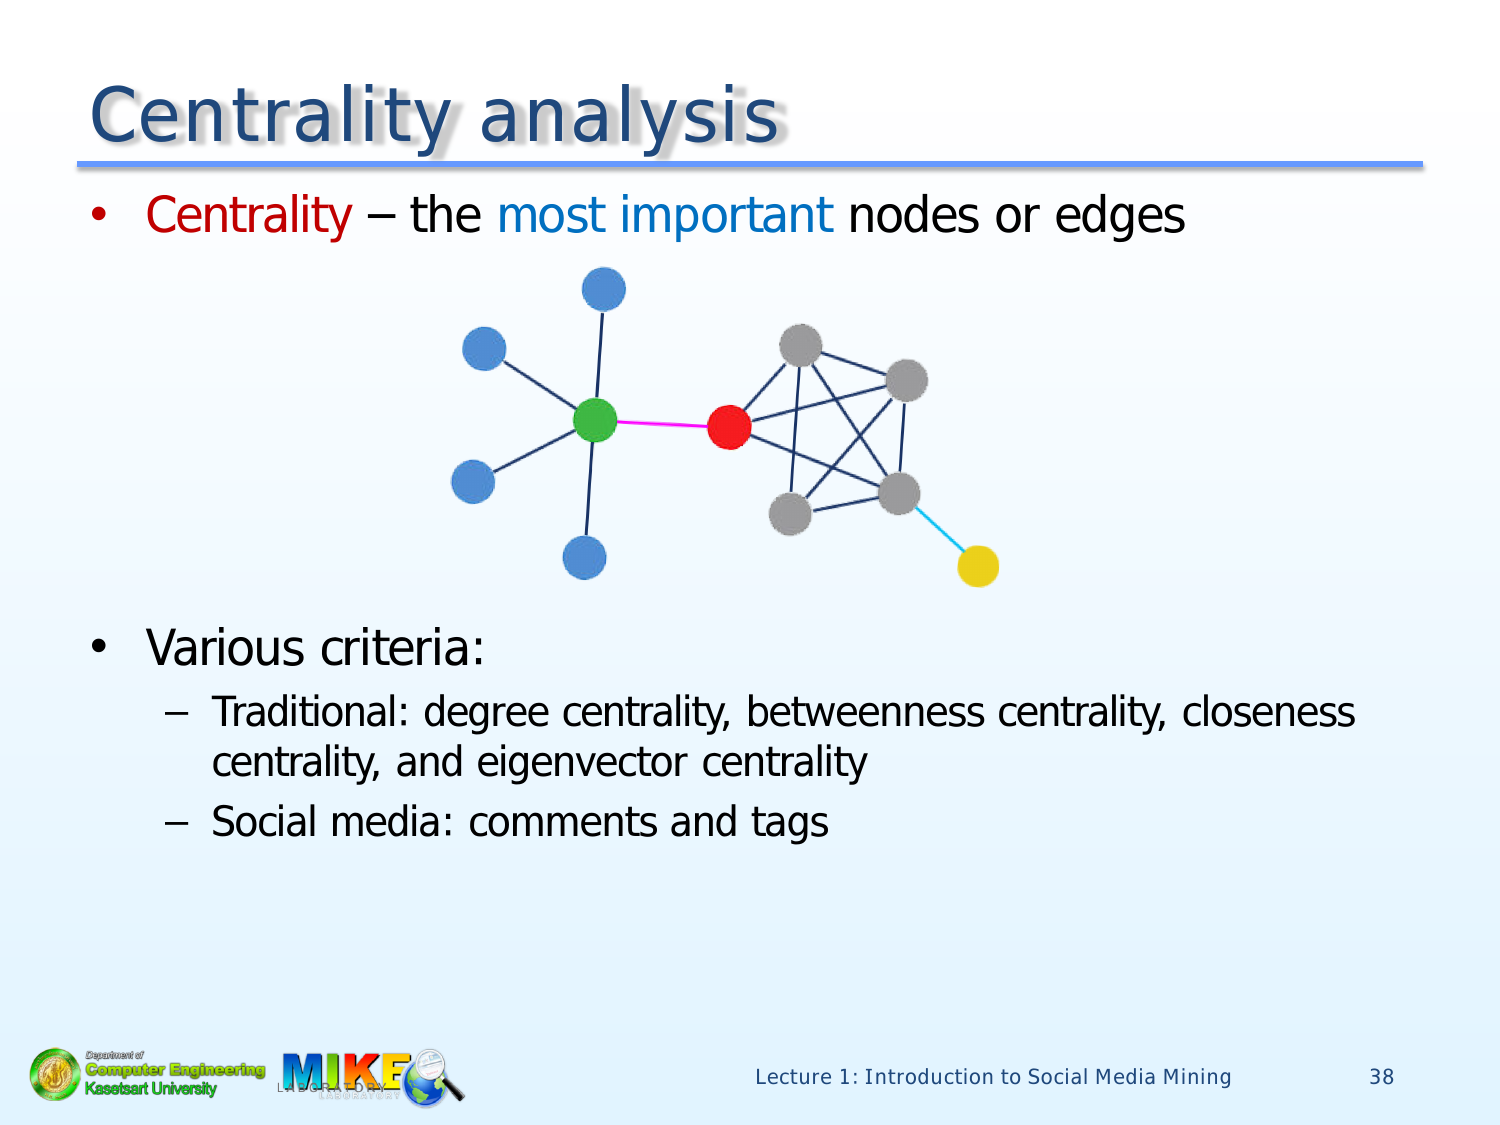

# Centrality analysis
Centrality – the most important nodes or edges

Various criteria:
Traditional: degree centrality, betweenness centrality, closeness  centrality, and eigenvector centrality
Social media: comments and tags
Lecture 1: Introduction to Social Media Mining
38